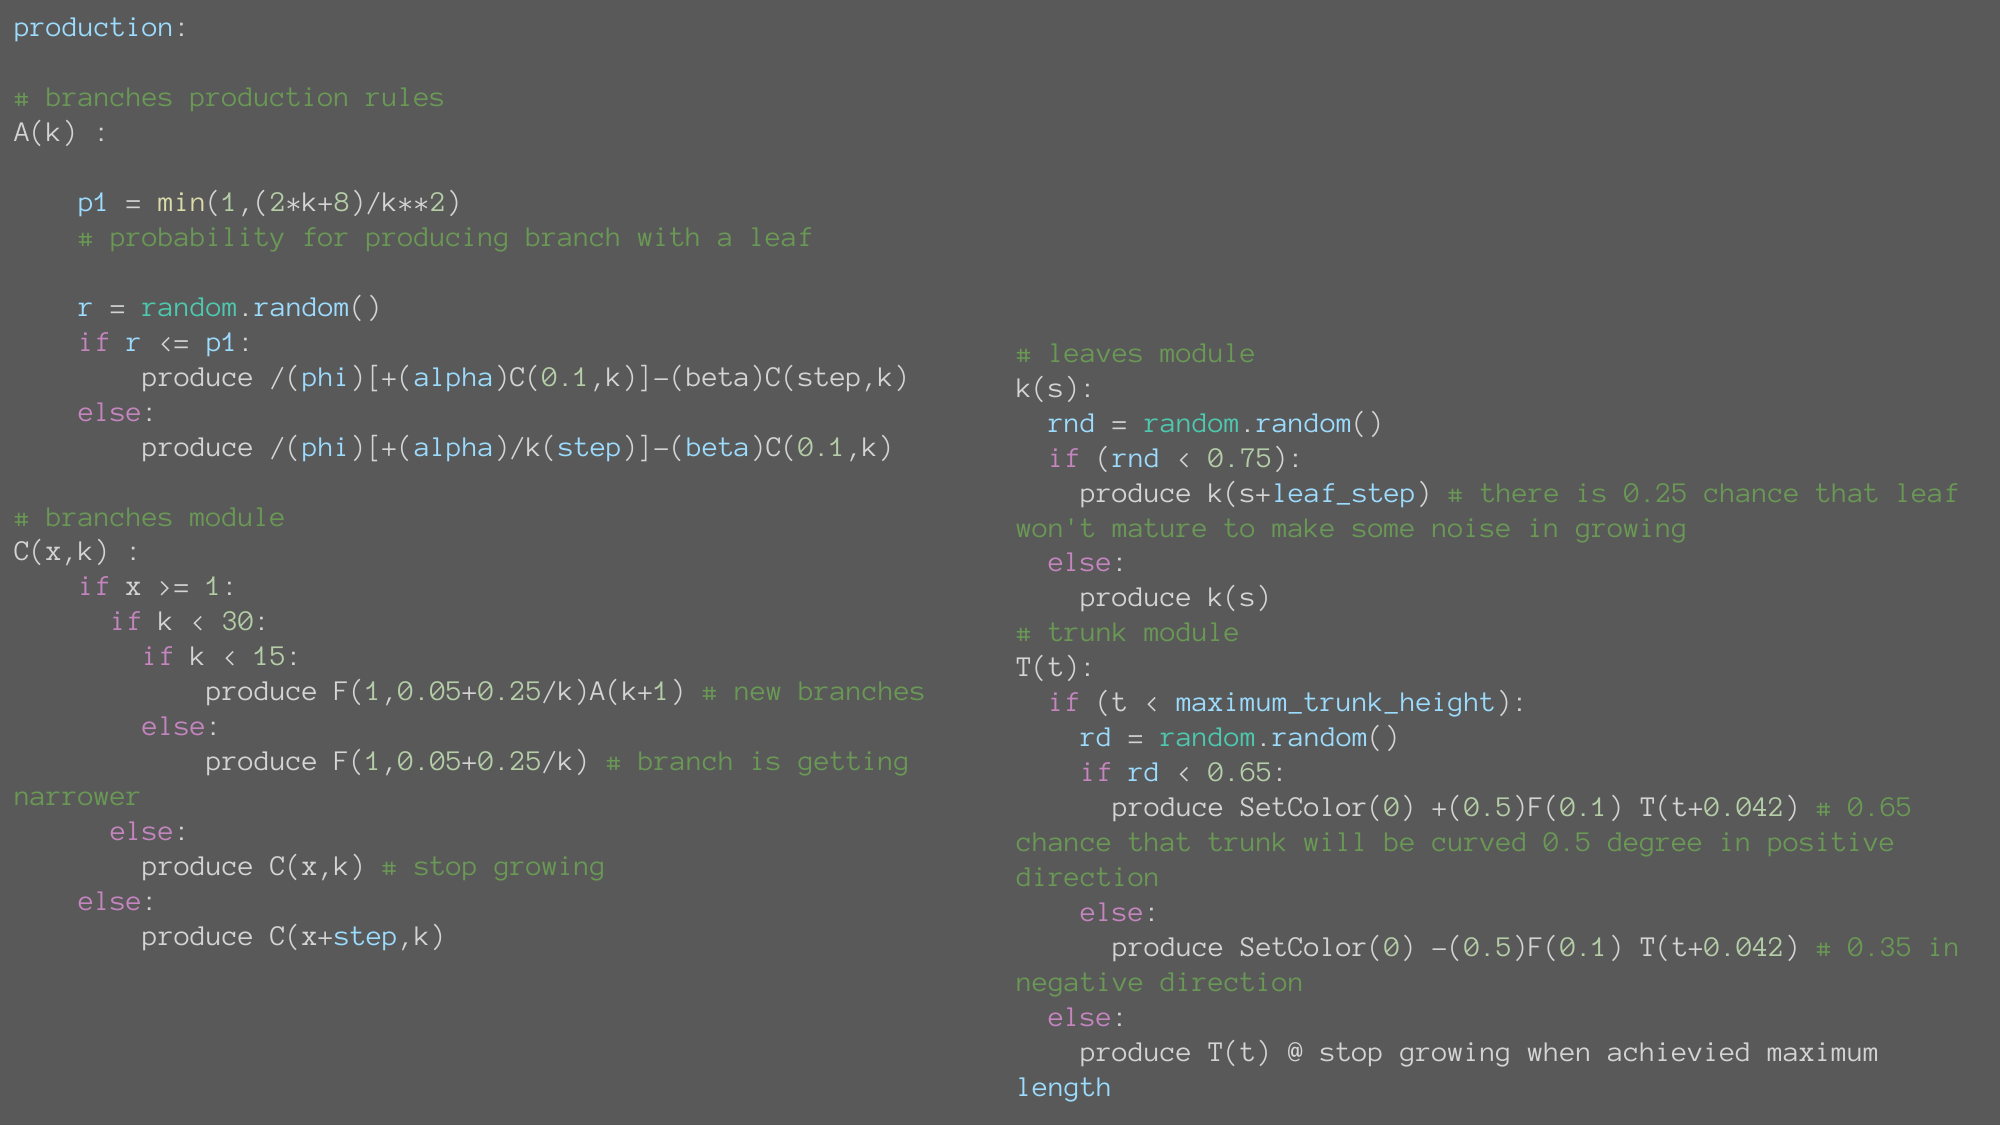

production:
# branches production rules
A(k) :

    p1 = min(1,(2*k+8)/k**2)
    # probability for producing branch with a leaf

    r = random.random()
    if r <= p1:
        produce /(phi)[+(alpha)C(0.1,k)]-(beta)C(step,k)
    else:
        produce /(phi)[+(alpha)/k(step)]-(beta)C(0.1,k)
# branches module
C(x,k) :
    if x >= 1:
      if k < 30:
        if k < 15:
            produce F(1,0.05+0.25/k)A(k+1) # new branches
        else:
            produce F(1,0.05+0.25/k) # branch is getting narrower
      else:
        produce C(x,k) # stop growing
    else:
        produce C(x+step,k)

# leaves module
k(s):
  rnd = random.random()
  if (rnd < 0.75):
    produce k(s+leaf_step) # there is 0.25 chance that leaf won't mature to make some noise in growing
  else:
    produce k(s)
# trunk module
T(t):
  if (t < maximum_trunk_height):
    rd = random.random()
    if rd < 0.65:
      produce SetColor(0) +(0.5)F(0.1) T(t+0.042) # 0.65 chance that trunk will be curved 0.5 degree in positive direction
    else:
      produce SetColor(0) -(0.5)F(0.1) T(t+0.042) # 0.35 in negative direction
  else:
    produce T(t) @ stop growing when achievied maximum length